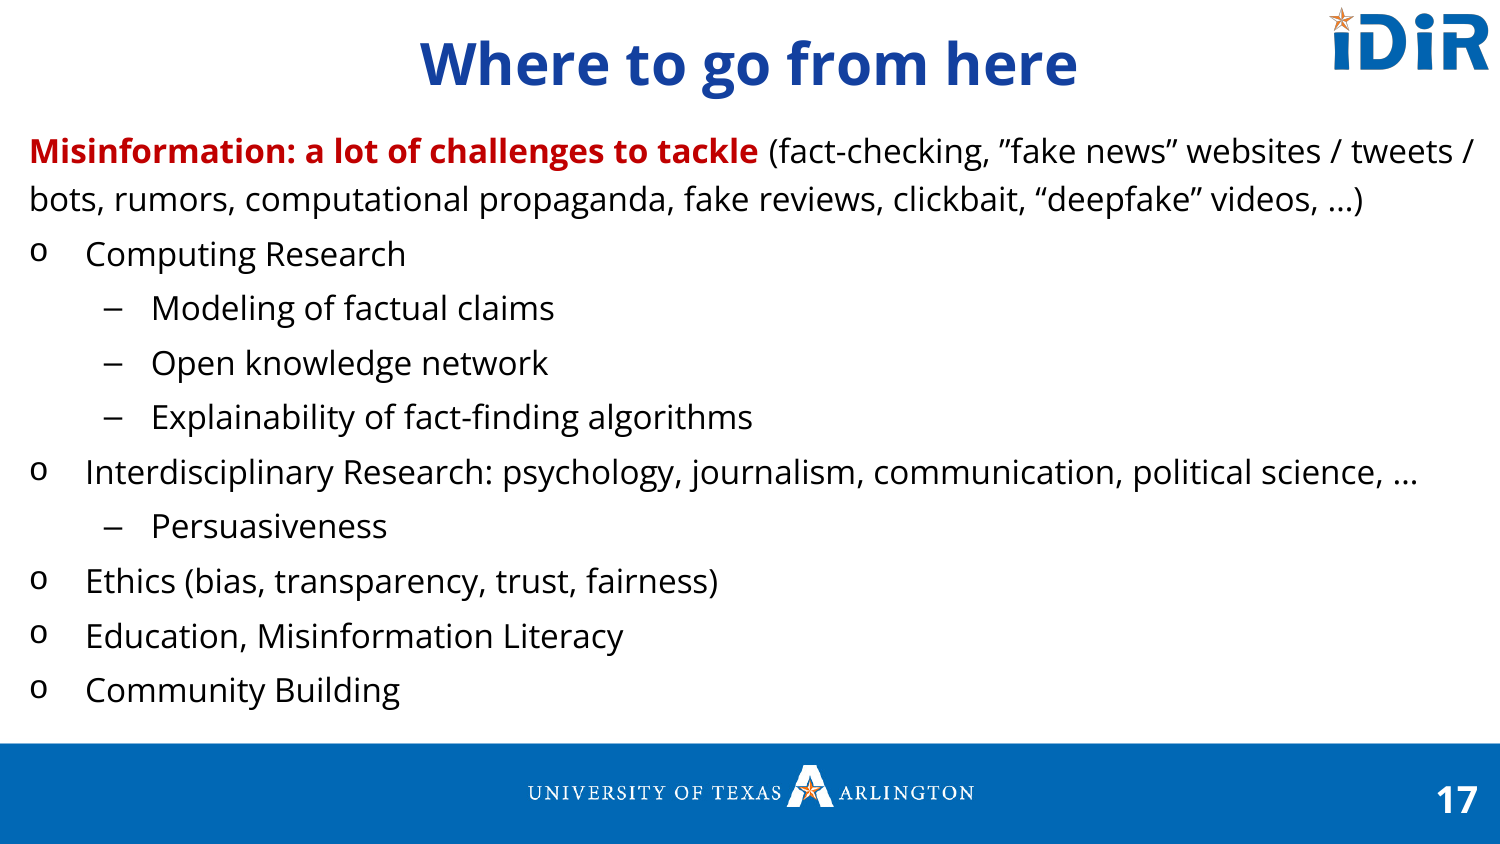

# Where to go from here
Misinformation: a lot of challenges to tackle (fact-checking, ”fake news” websites / tweets / bots, rumors, computational propaganda, fake reviews, clickbait, “deepfake” videos, …)
Computing Research
Modeling of factual claims
Open knowledge network
Explainability of fact-finding algorithms
Interdisciplinary Research: psychology, journalism, communication, political science, …
Persuasiveness
Ethics (bias, transparency, trust, fairness)
Education, Misinformation Literacy
Community Building
17